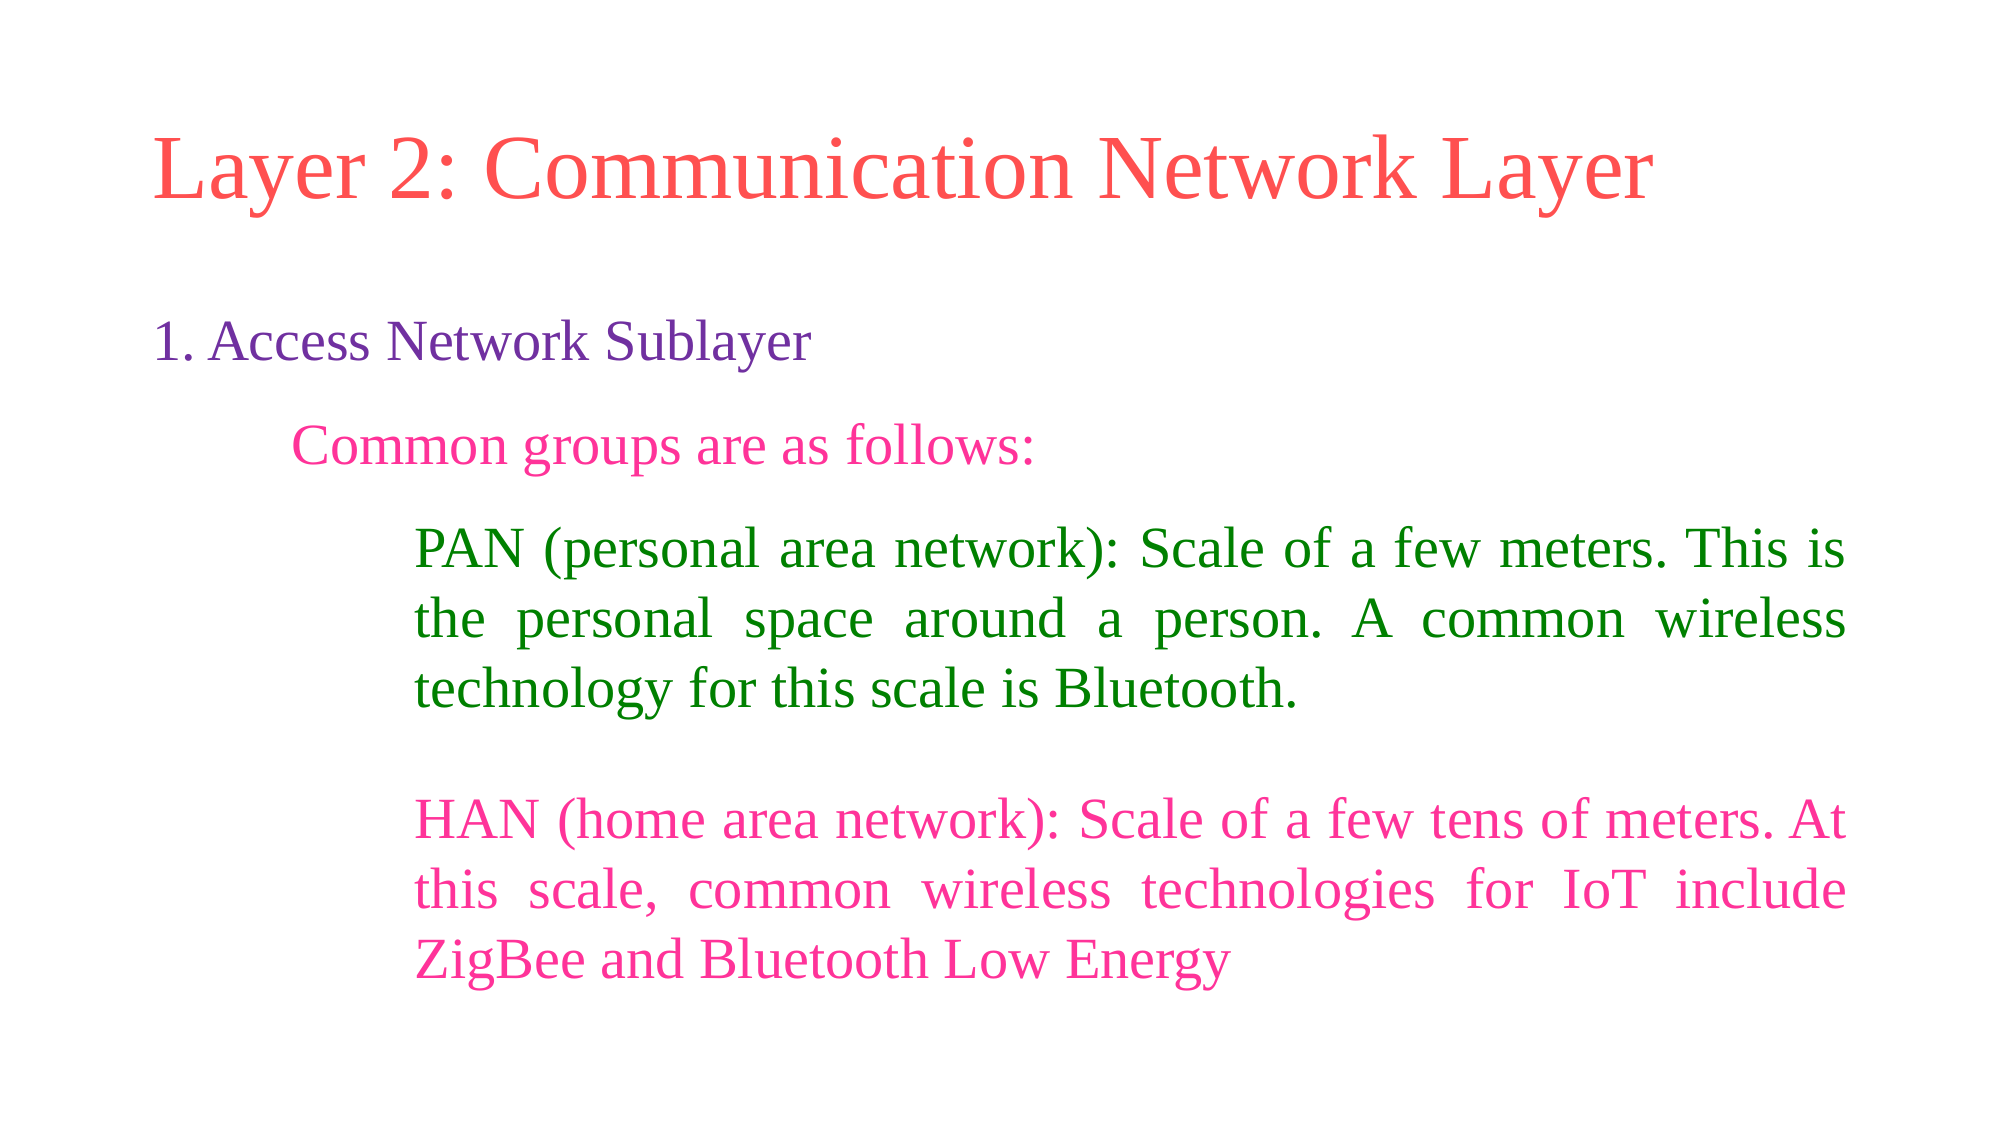

# Layer 2: Communication Network Layer
1. Access Network Sublayer
Common groups are as follows:
PAN (personal area network): Scale of a few meters. This is the personal space around a person. A common wireless technology for this scale is Bluetooth.
HAN (home area network): Scale of a few tens of meters. At this scale, common wireless technologies for IoT include ZigBee and Bluetooth Low Energy